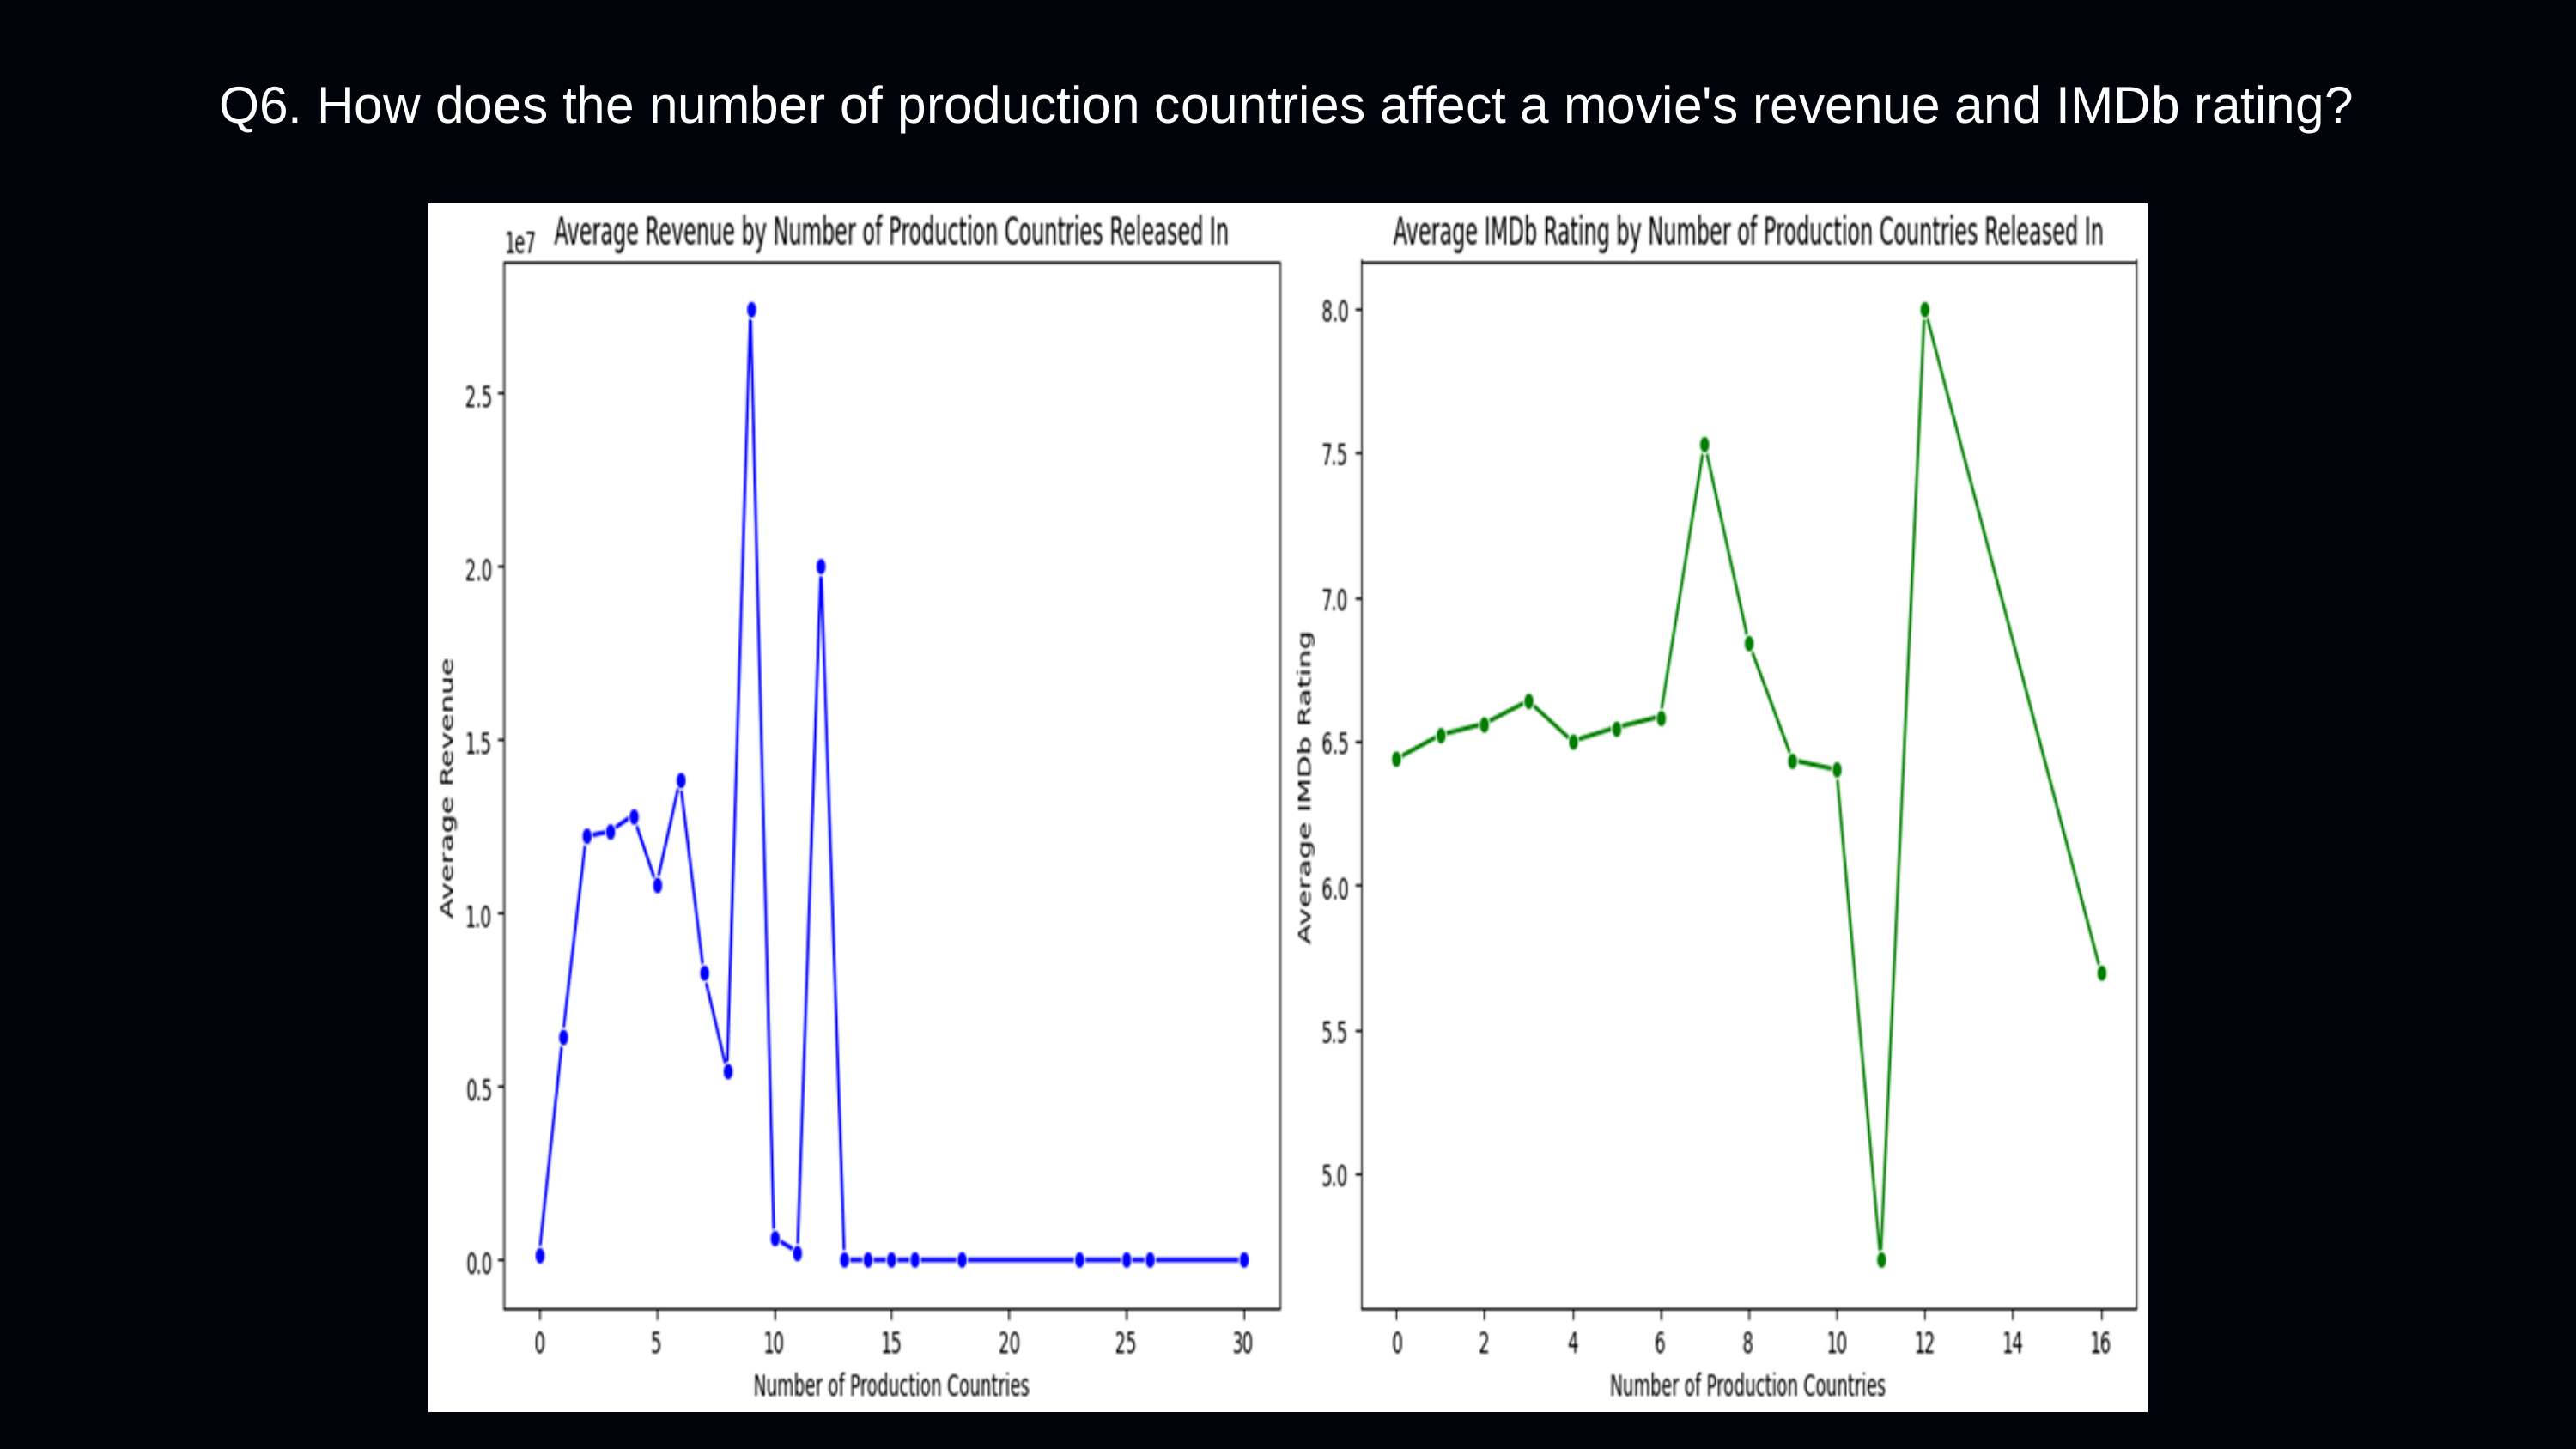

Q6. How does the number of production countries affect a movie's revenue and IMDb rating?